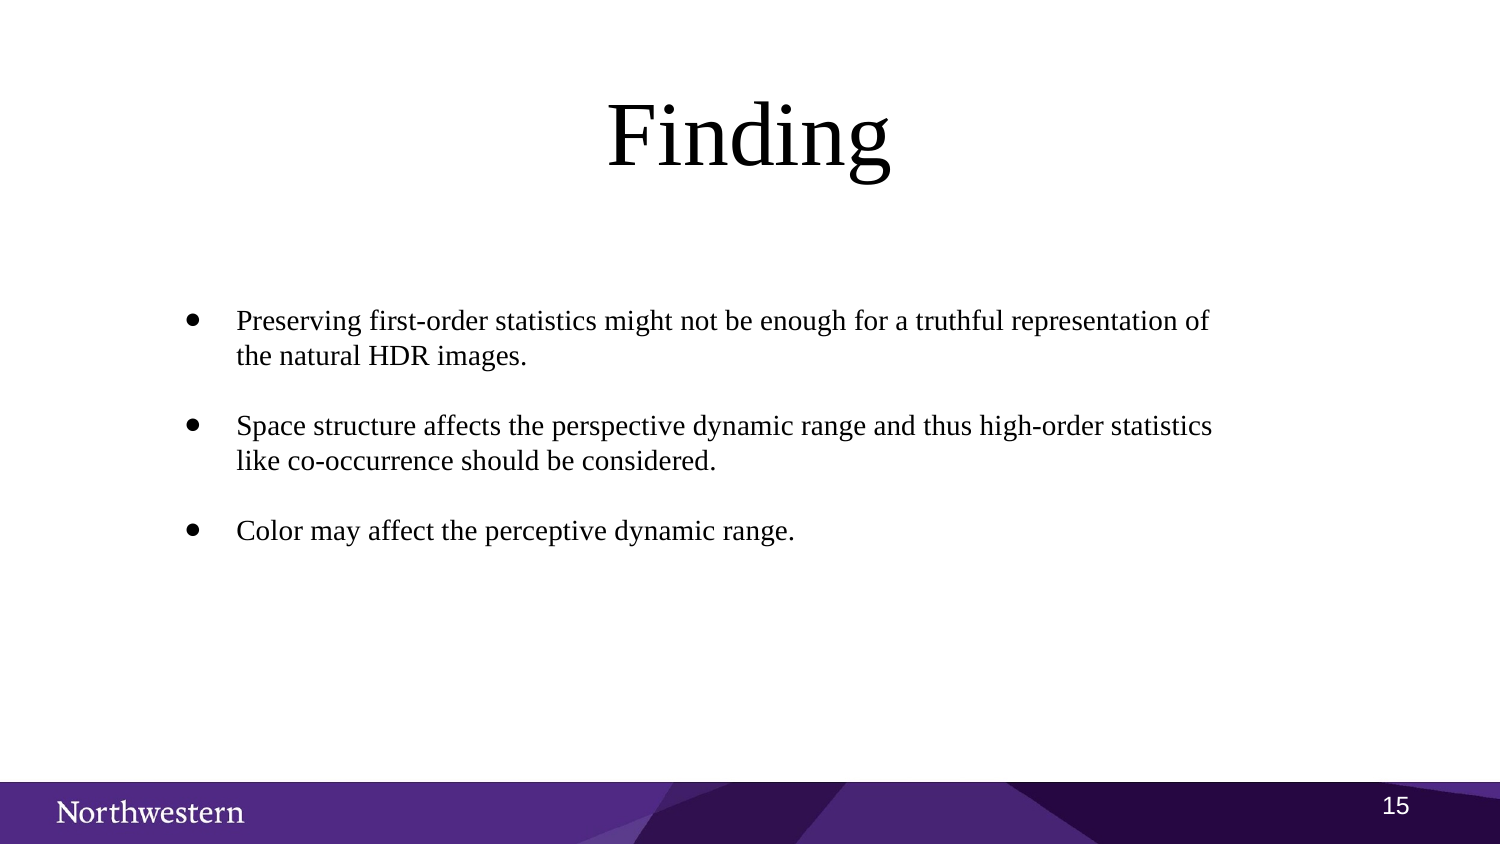

# Finding

Preserving first-order statistics might not be enough for a truthful representation of the natural HDR images.

Space structure affects the perspective dynamic range and thus high-order statistics like co-occurrence should be considered.

Color may affect the perceptive dynamic range.

15